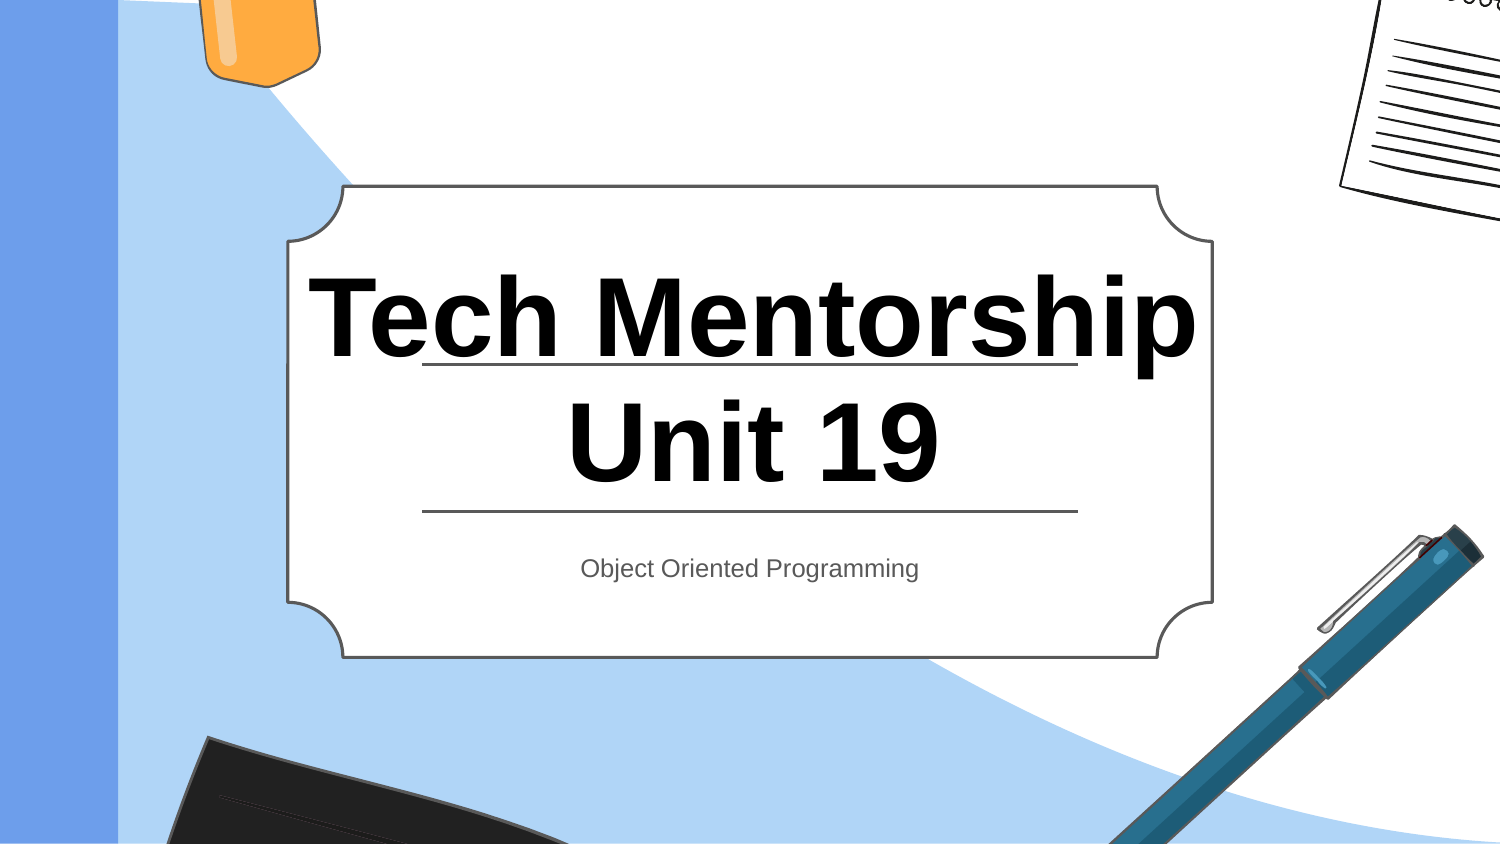

# Tech Mentorship Unit 19
Object Oriented Programming